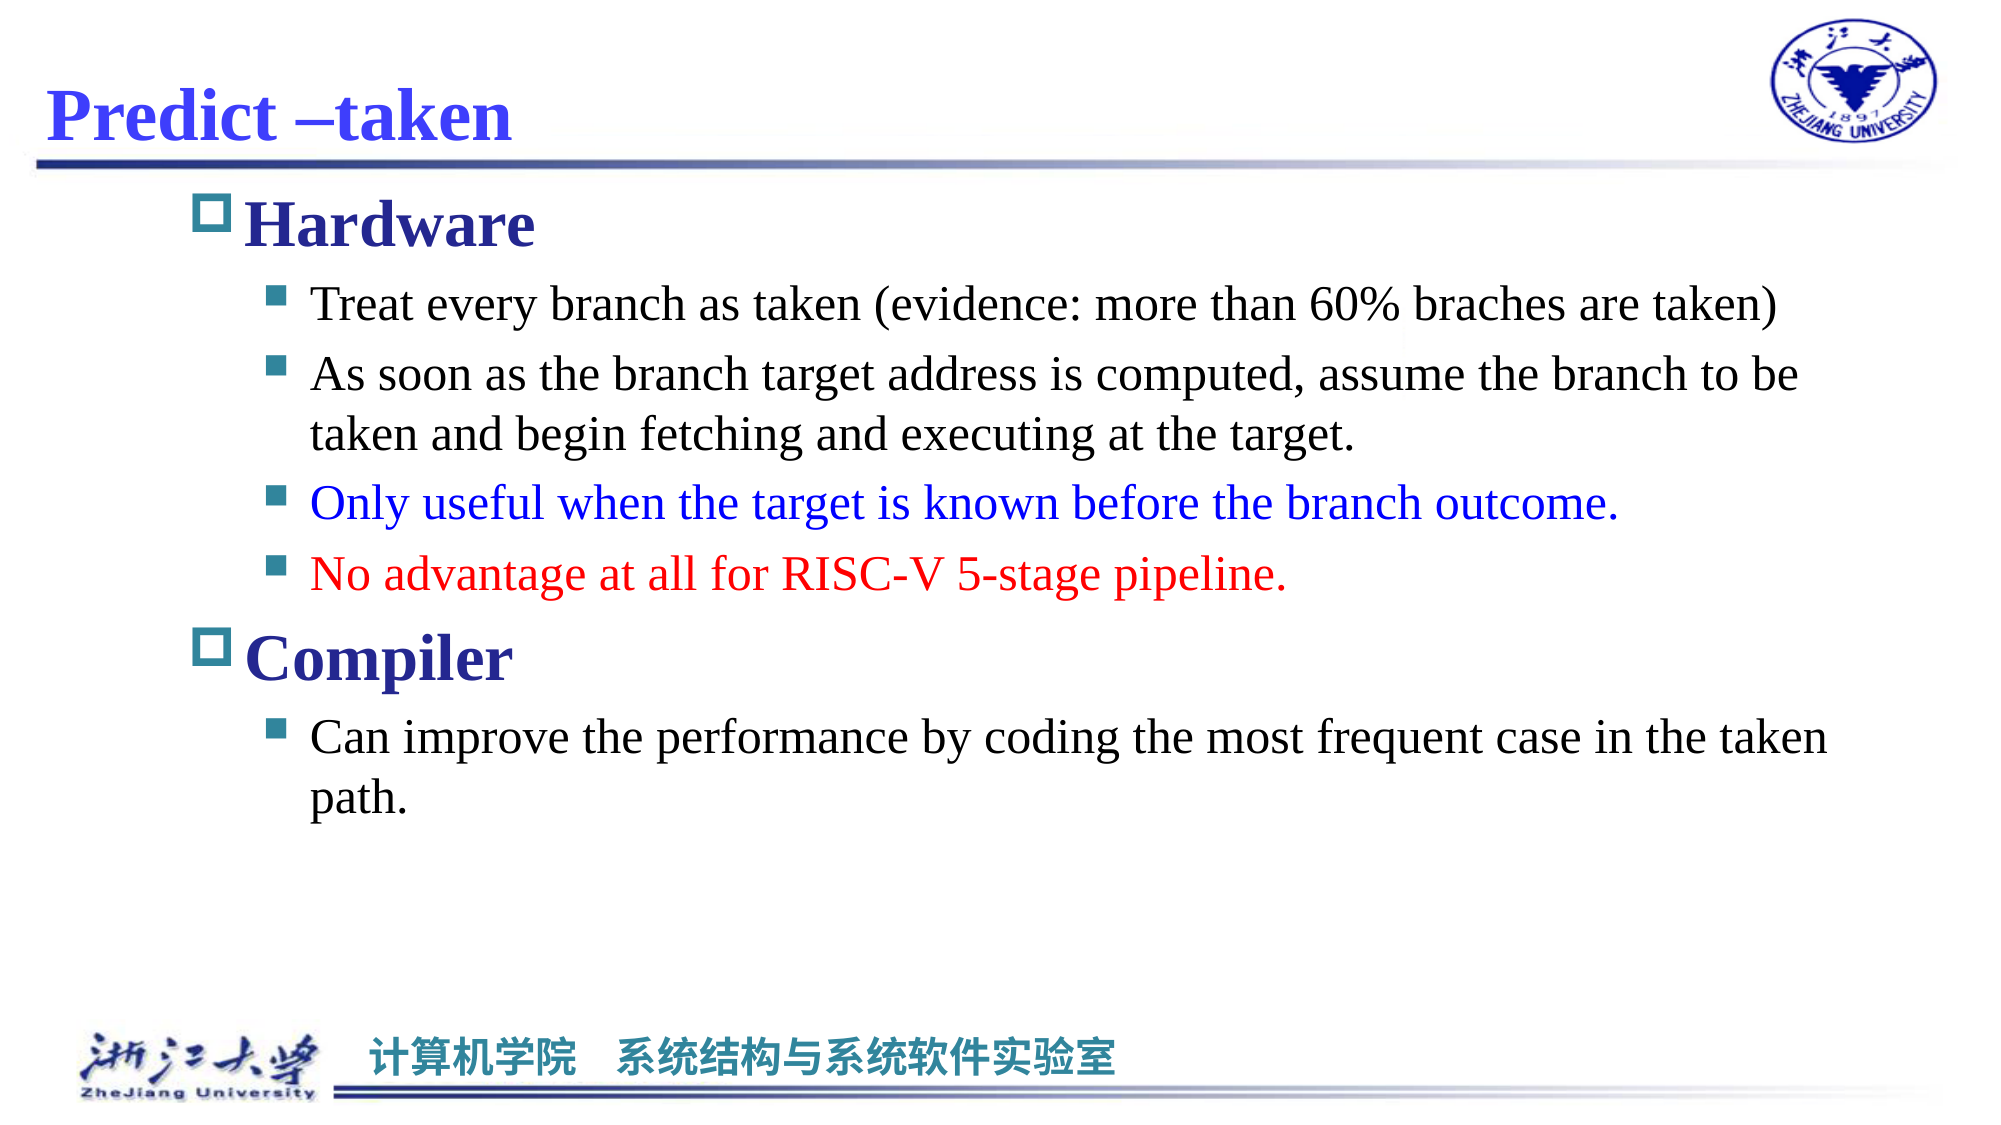

# Predict –taken
Hardware
Treat every branch as taken (evidence: more than 60% braches are taken)
As soon as the branch target address is computed, assume the branch to be taken and begin fetching and executing at the target.
Only useful when the target is known before the branch outcome.
No advantage at all for RISC-V 5-stage pipeline.
Compiler
Can improve the performance by coding the most frequent case in the taken path.